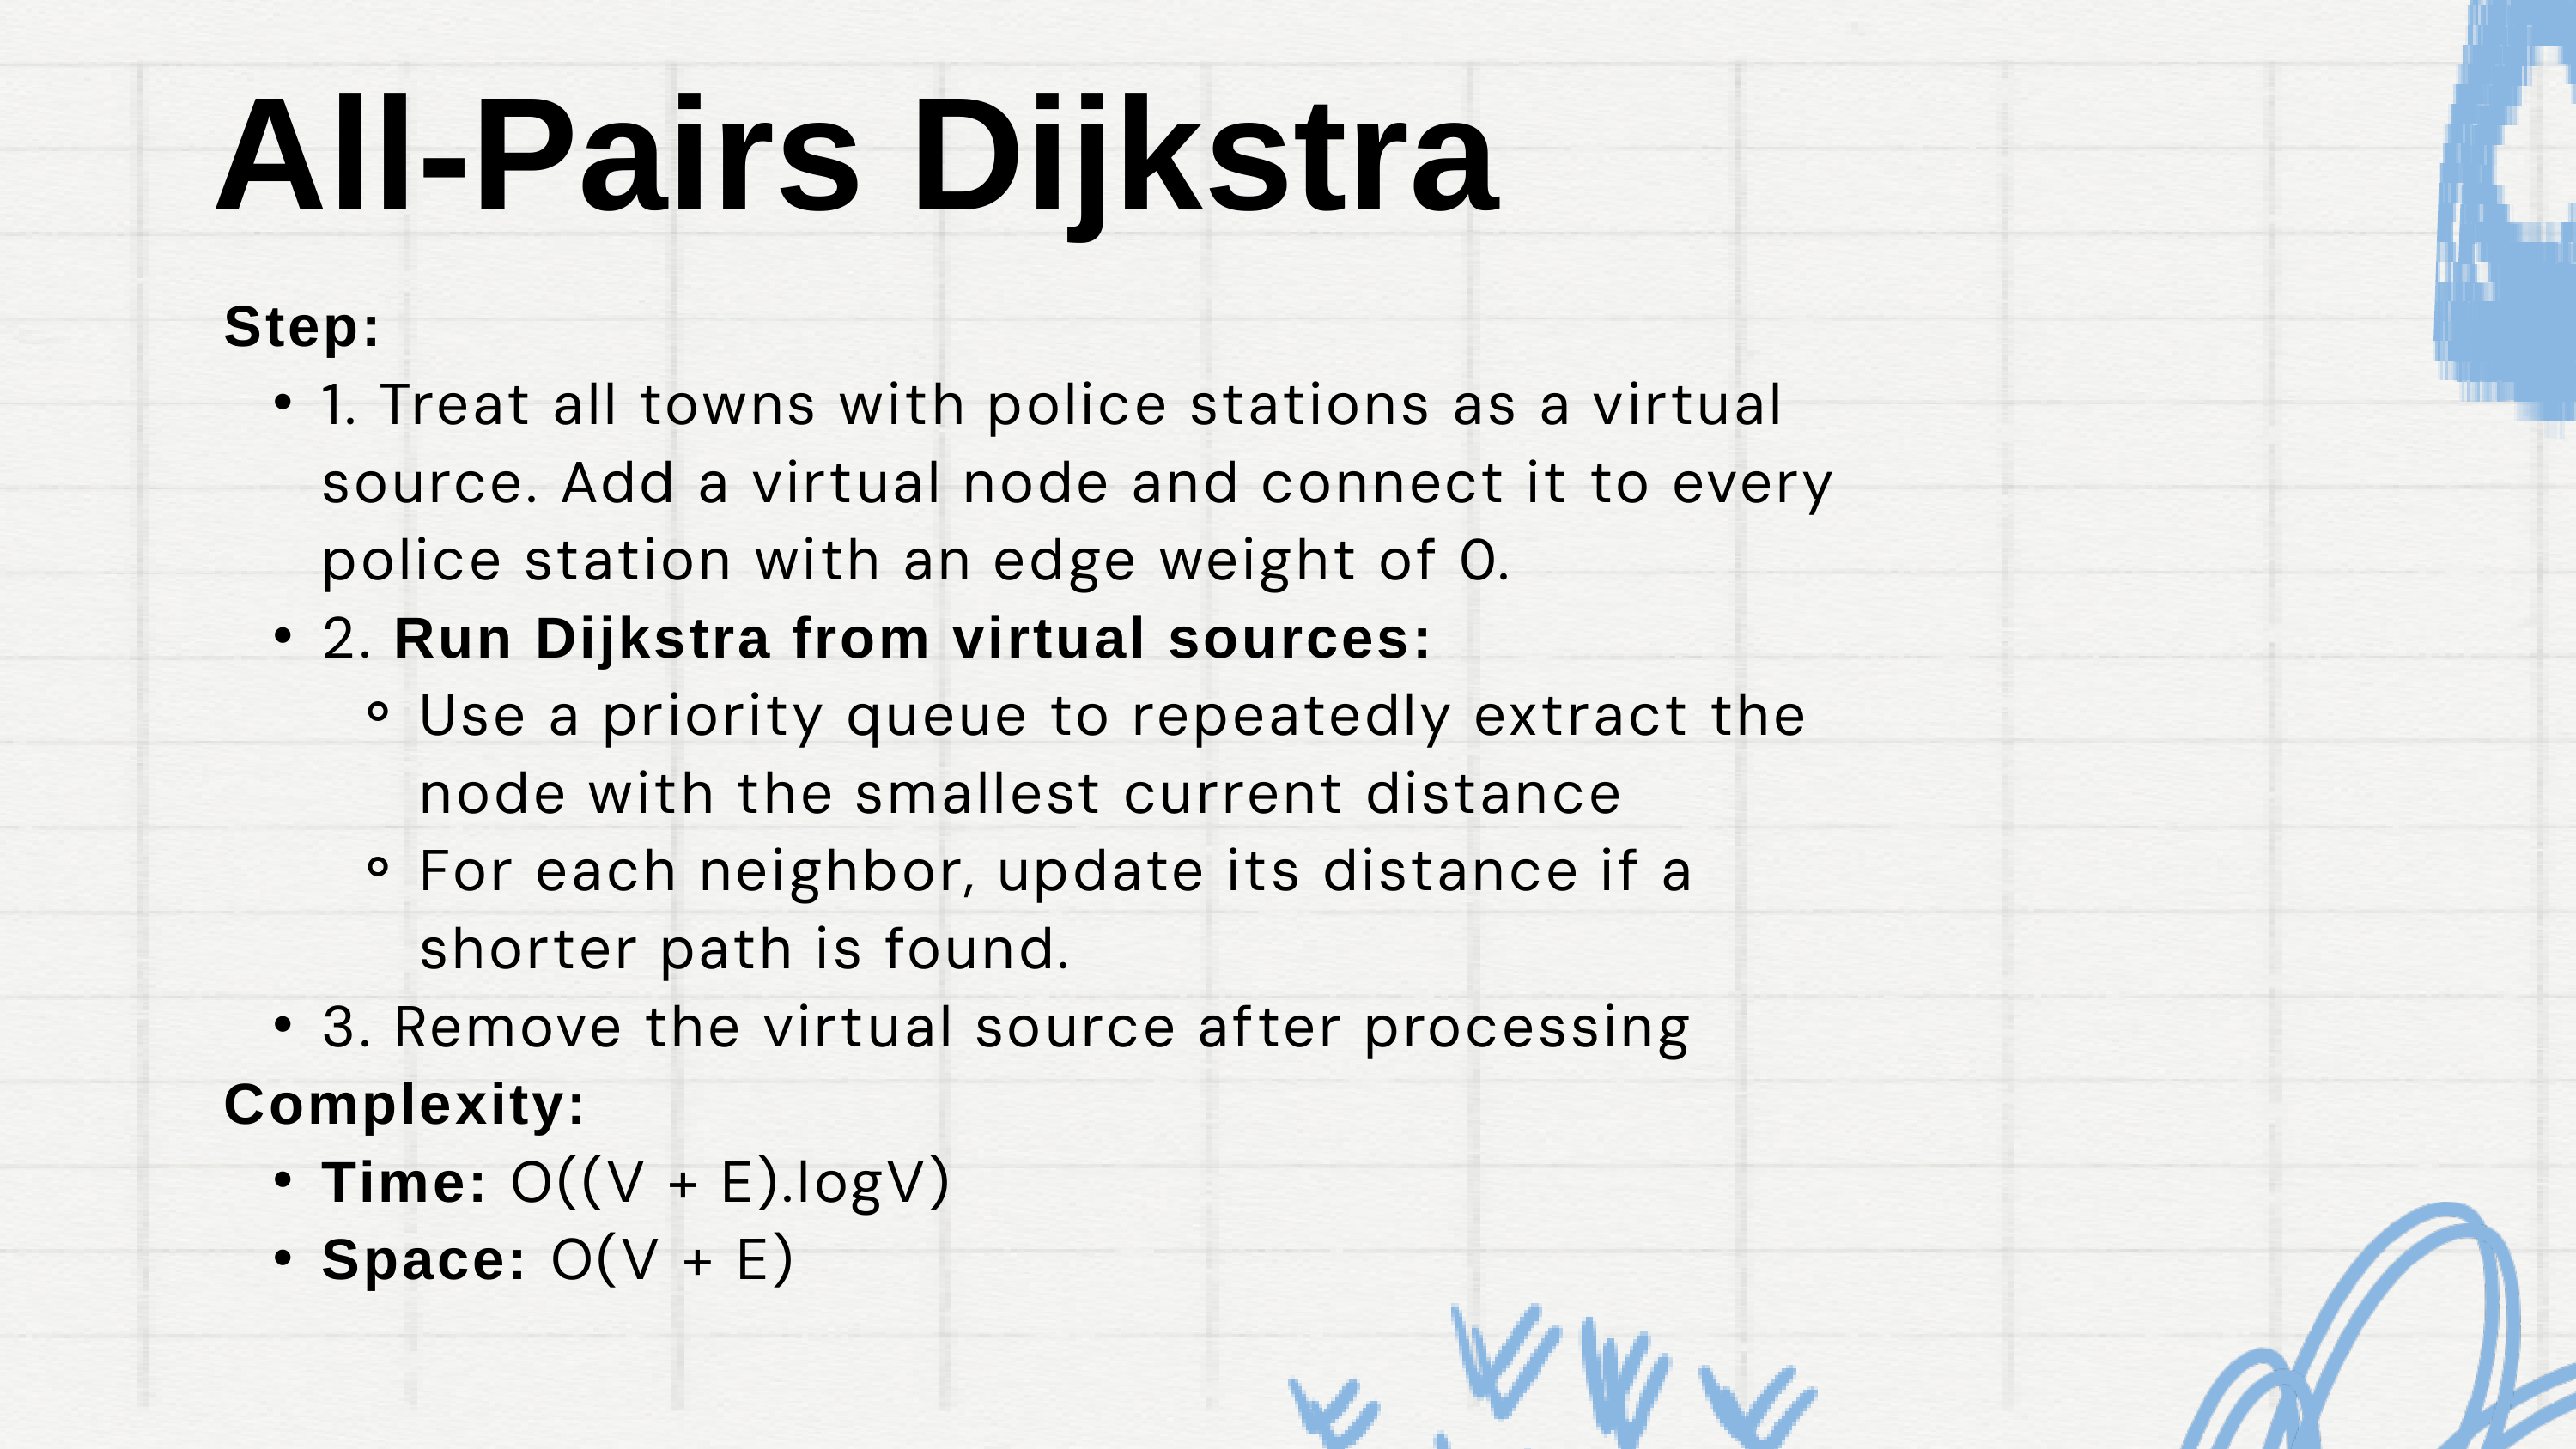

All-Pairs Dijkstra
Step:
1. Treat all towns with police stations as a virtual source. Add a virtual node and connect it to every police station with an edge weight of 0.
2. Run Dijkstra from virtual sources:
Use a priority queue to repeatedly extract the node with the smallest current distance
For each neighbor, update its distance if a shorter path is found.
3. Remove the virtual source after processing
Complexity:
Time: O((V + E).logV)
Space: O(V + E)